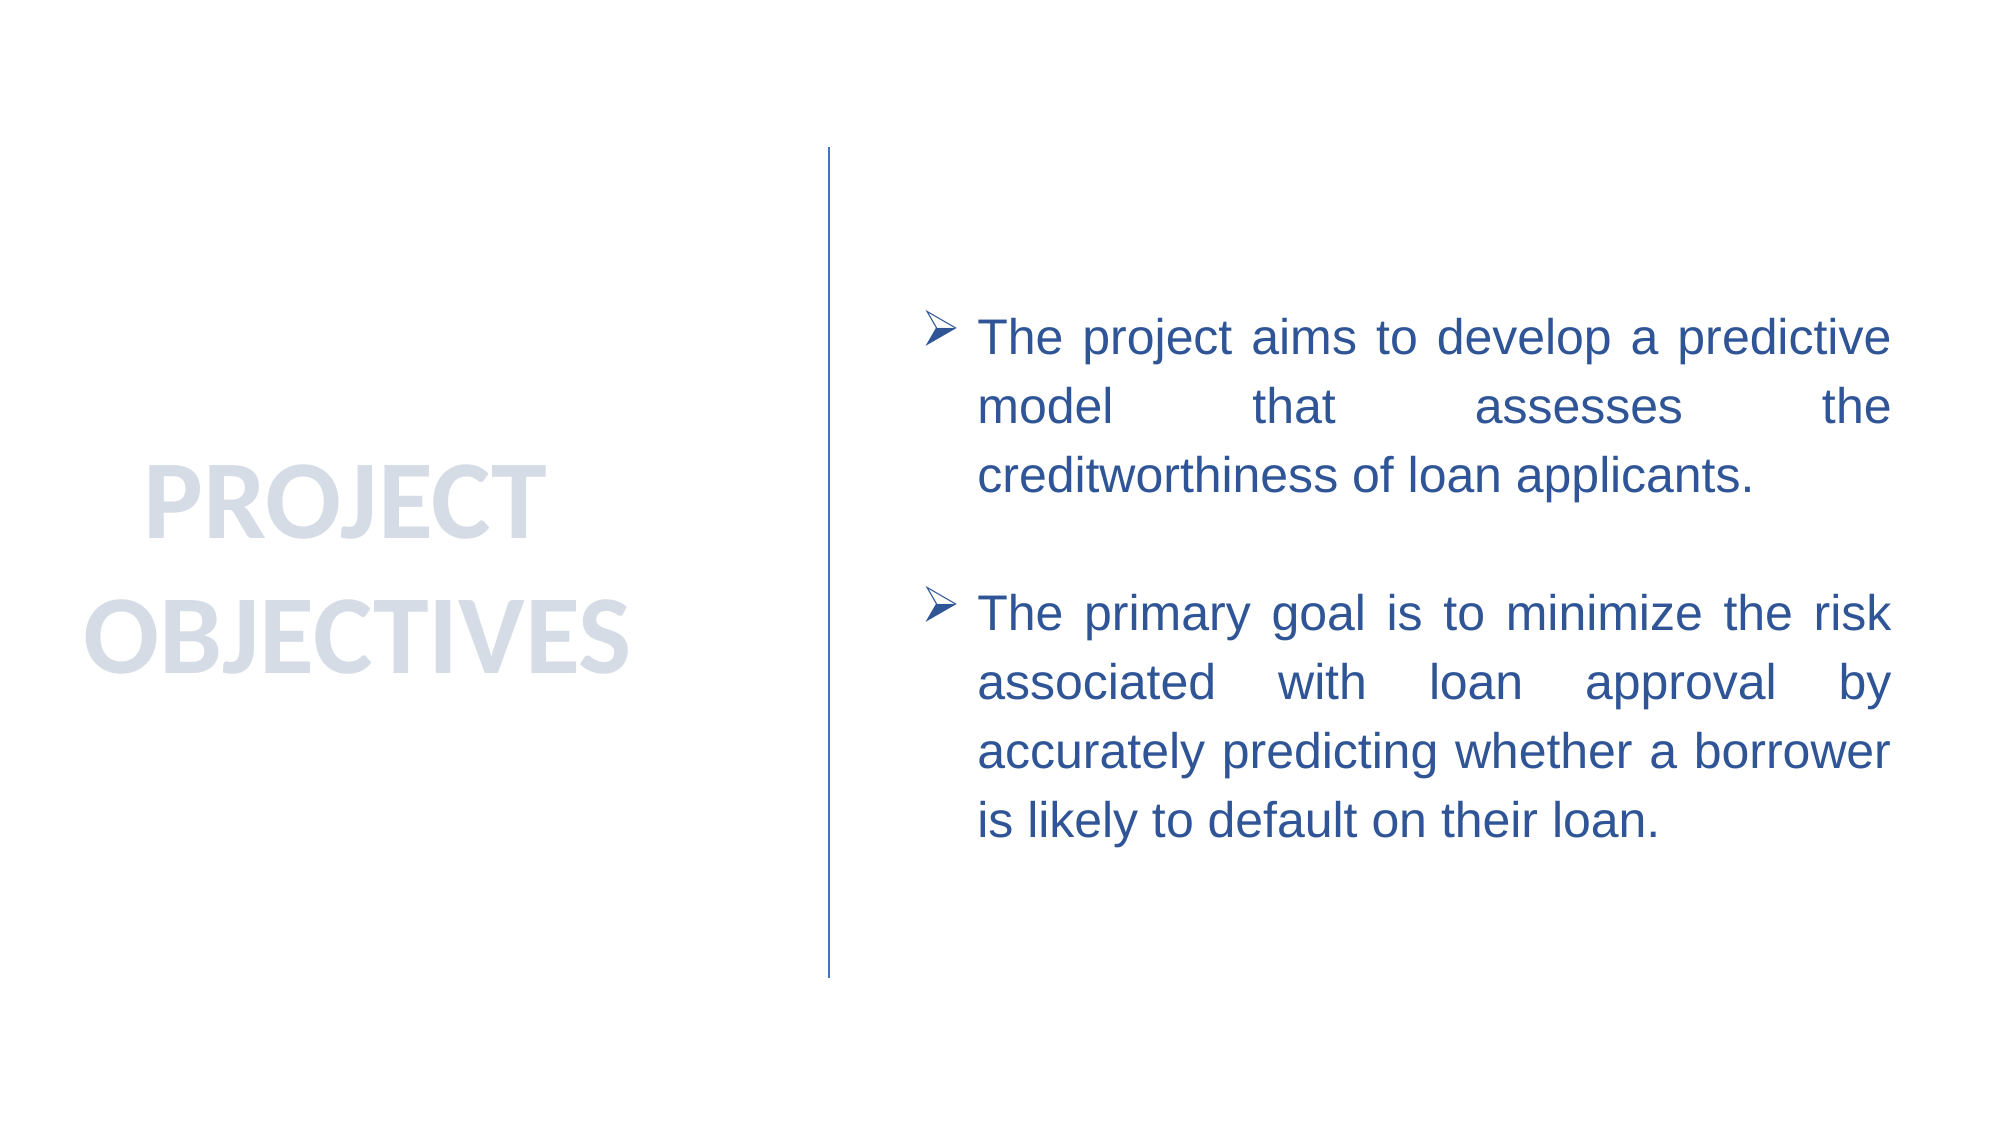

The project aims to develop a predictive model that assesses the creditworthiness of loan applicants.

The primary goal is to minimize the risk associated with loan approval by accurately predicting whether a borrower is likely to default on their loan.

PROJECT
 OBJECTIVES